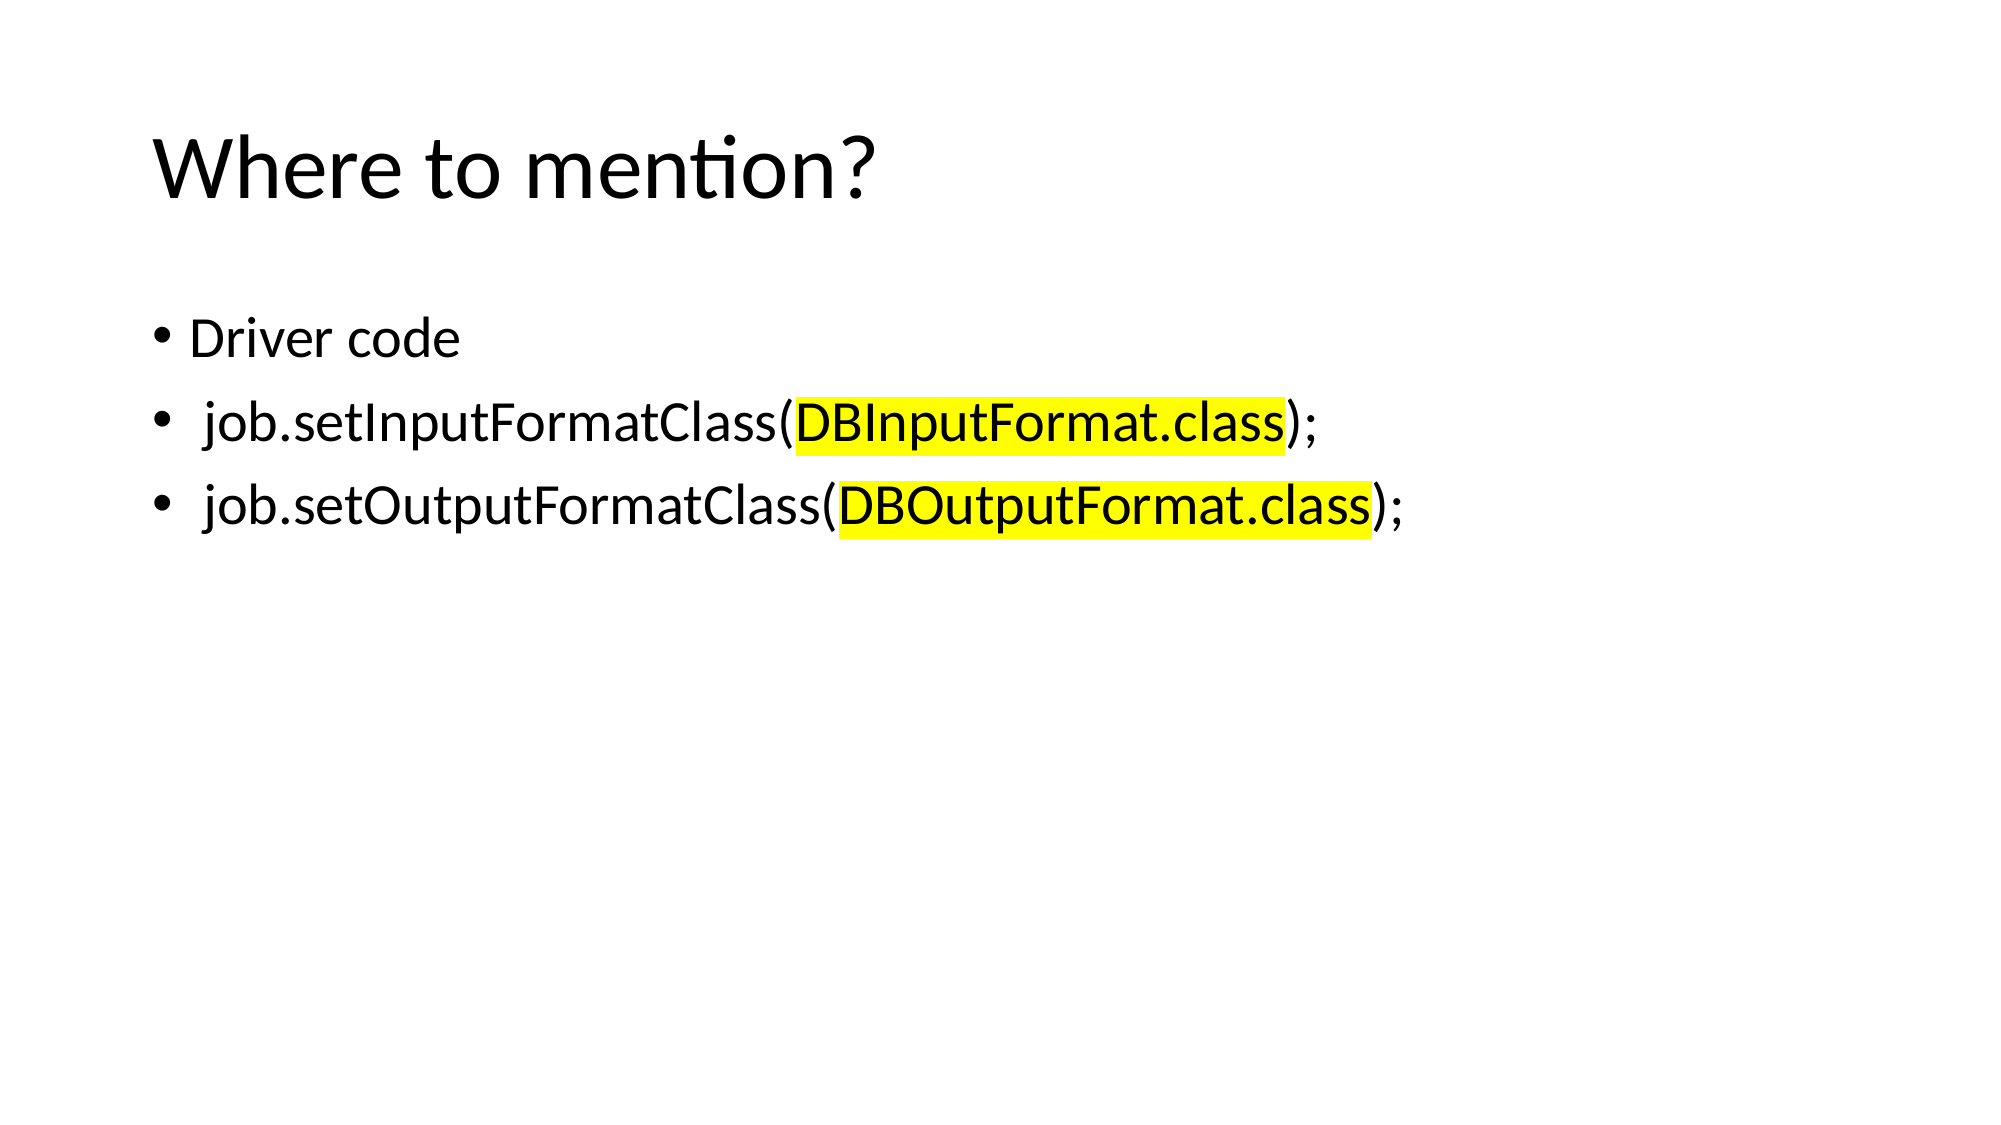

# Where to mention?
Driver code
 job.setInputFormatClass(DBInputFormat.class);
 job.setOutputFormatClass(DBOutputFormat.class);